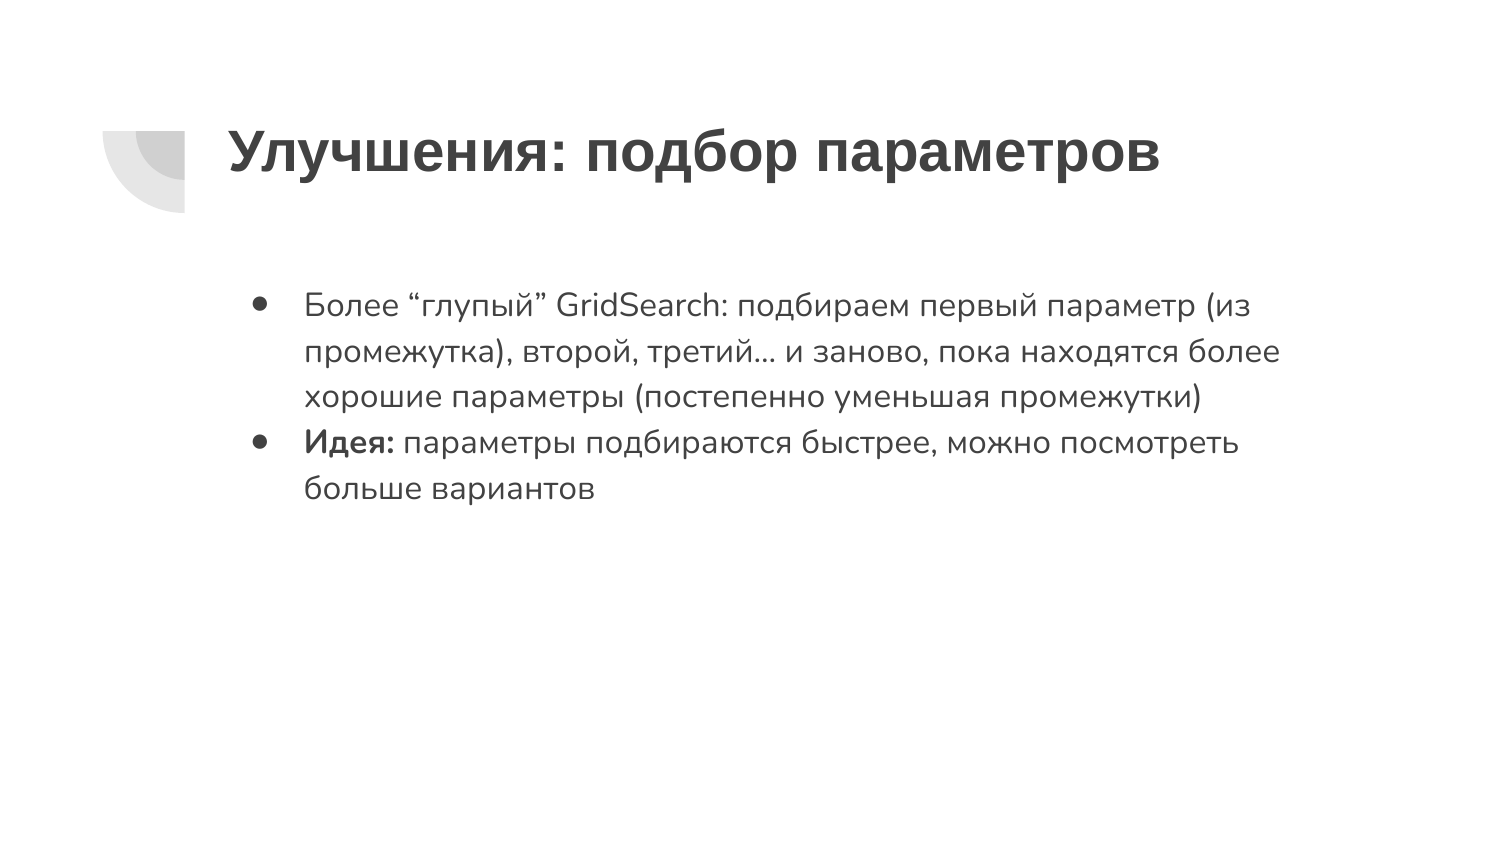

# Улучшения: подбор параметров
Более “глупый” GridSearch: подбираем первый параметр (из промежутка), второй, третий... и заново, пока находятся более хорошие параметры (постепенно уменьшая промежутки)
Идея: параметры подбираются быстрее, можно посмотреть больше вариантов